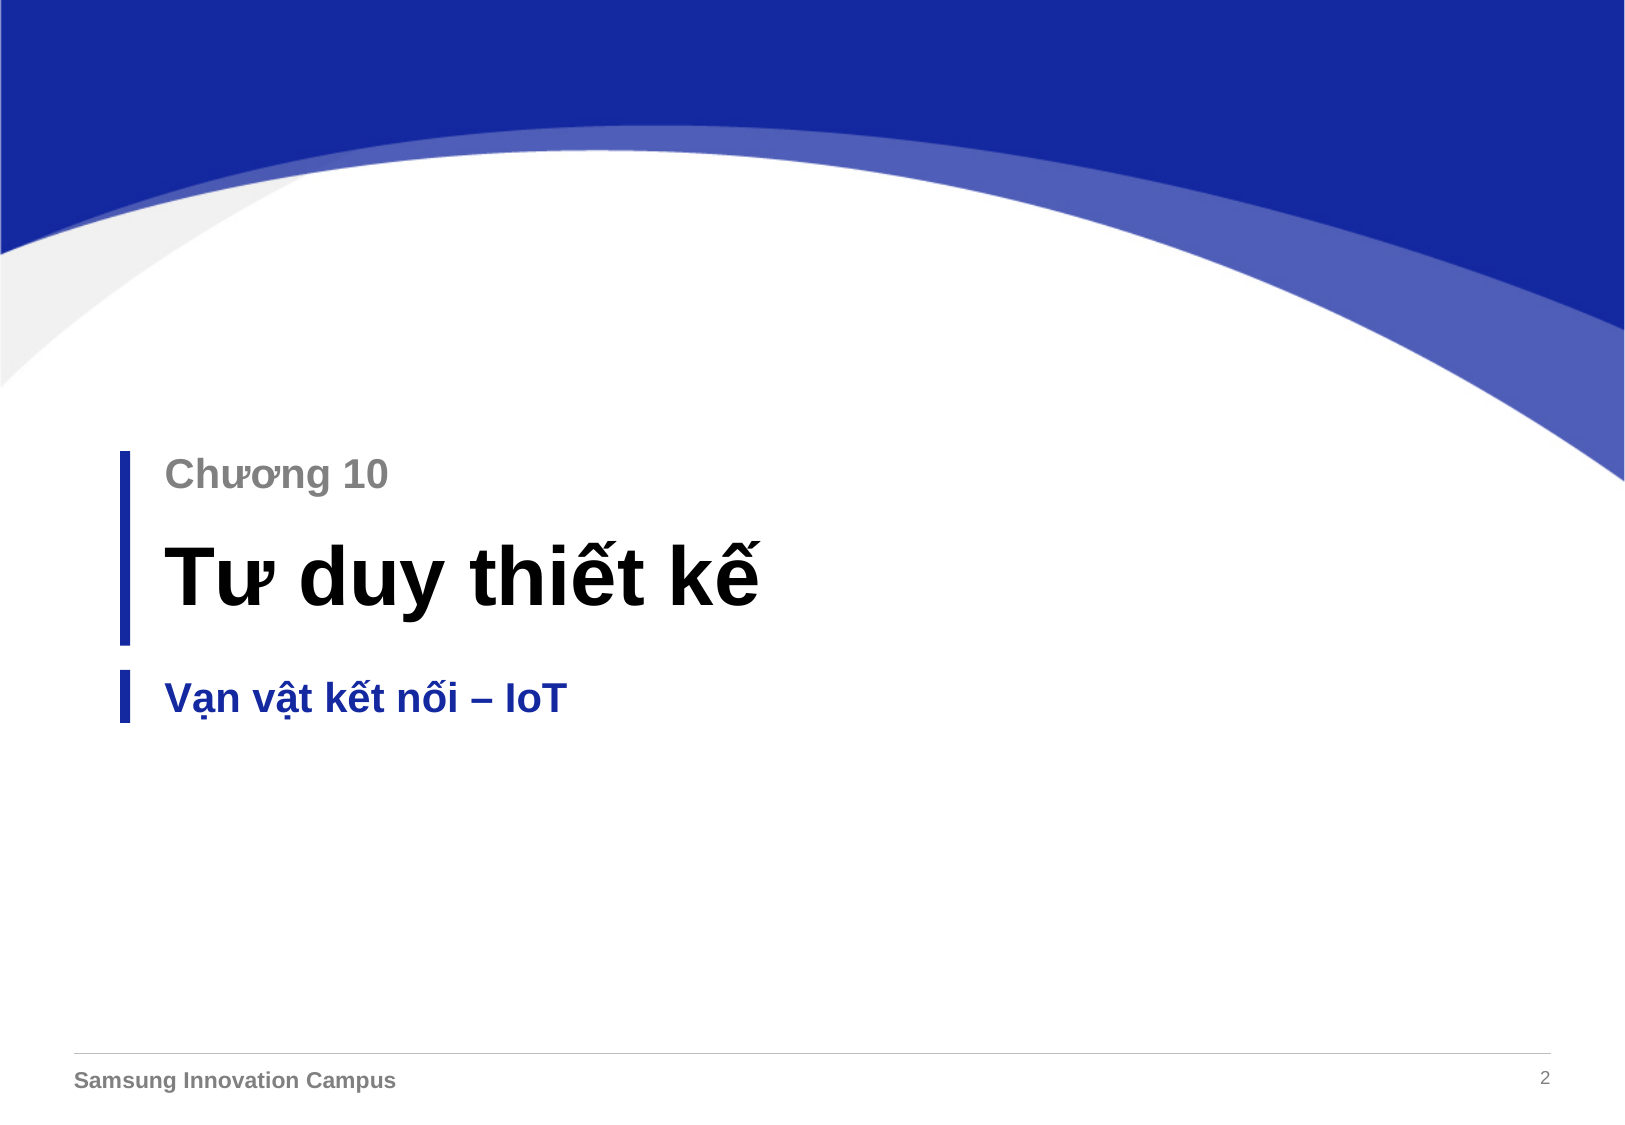

Chương 10

Tư duy thiết kế

Vạn vật kết nối – IoT